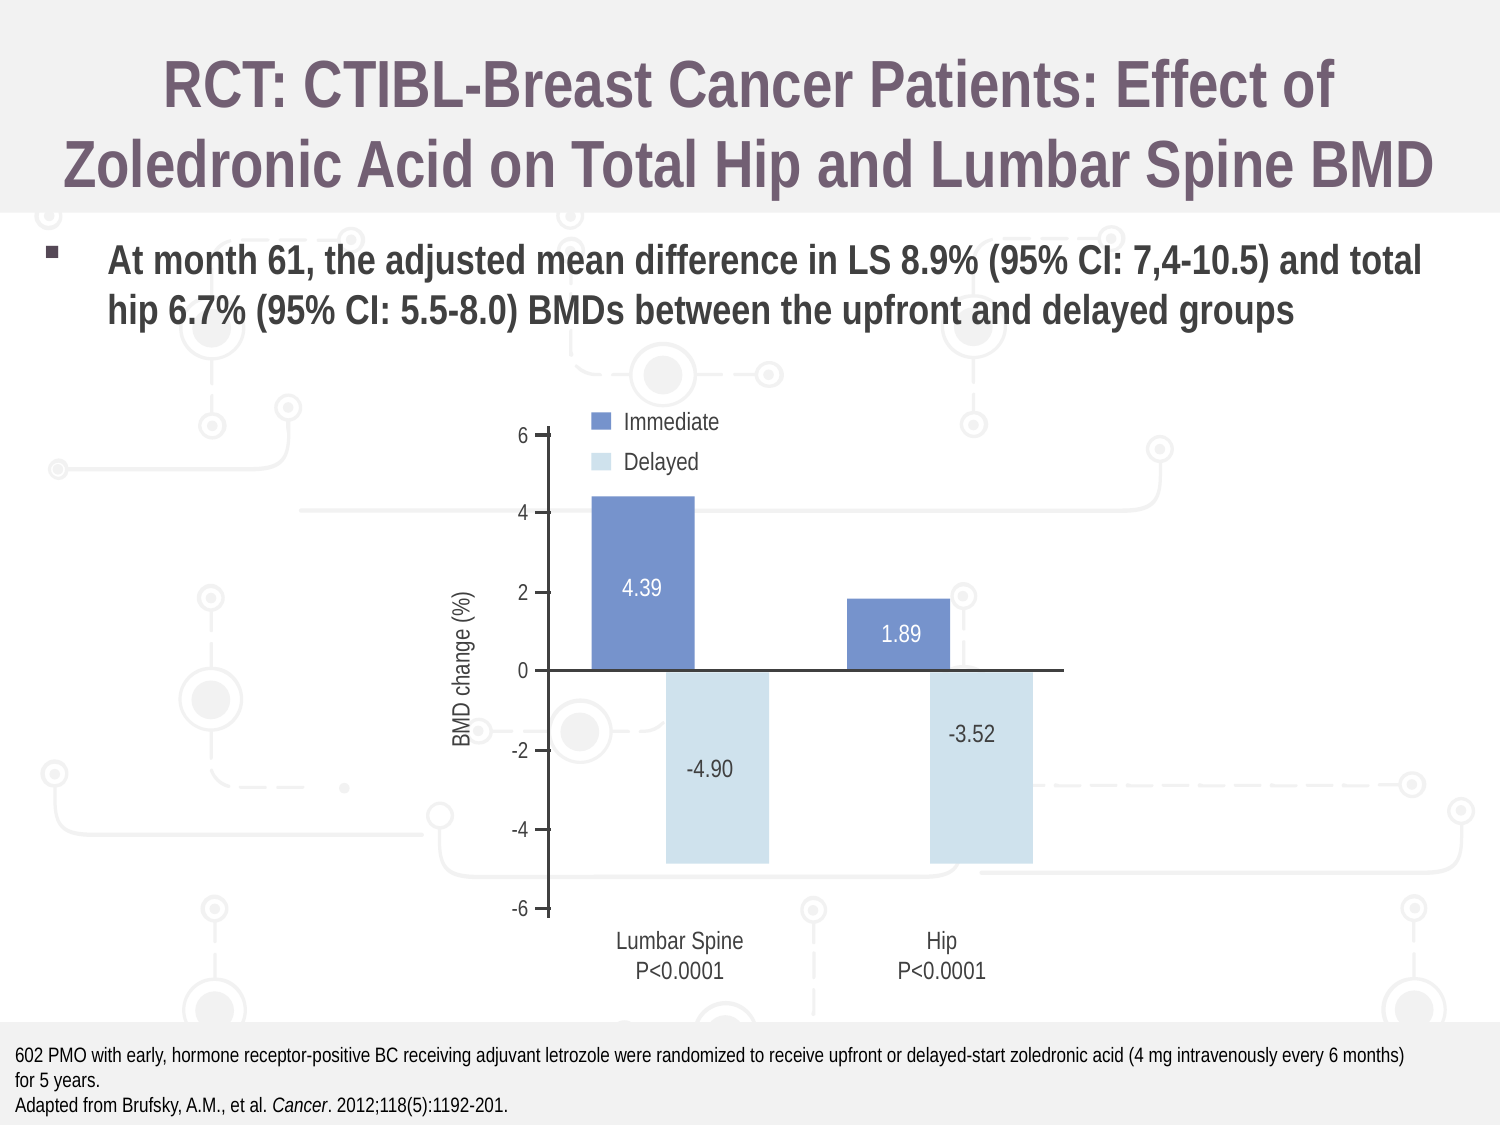

# RCT: CTIBL-Breast Cancer Patients: Effect of Zoledronic Acid on Total Hip and Lumbar Spine BMD
At month 61, the adjusted mean difference in LS 8.9% (95% CI: 7,4-10.5) and total hip 6.7% (95% CI: 5.5-8.0) BMDs between the upfront and delayed groups

Immediate

6
Delayed

4

4.39
2

1.89
BMD change (%)
0

-3.52
-2
-4.90
-4
-6
Lumbar Spine
P<0.0001
Hip
P<0.0001
602 PMO with early, hormone receptor-positive BC receiving adjuvant letrozole were randomized to receive upfront or delayed-start zoledronic acid (4 mg intravenously every 6 months) for 5 years.
Adapted from Brufsky, A.M., et al. Cancer. 2012;118(5):1192-201.